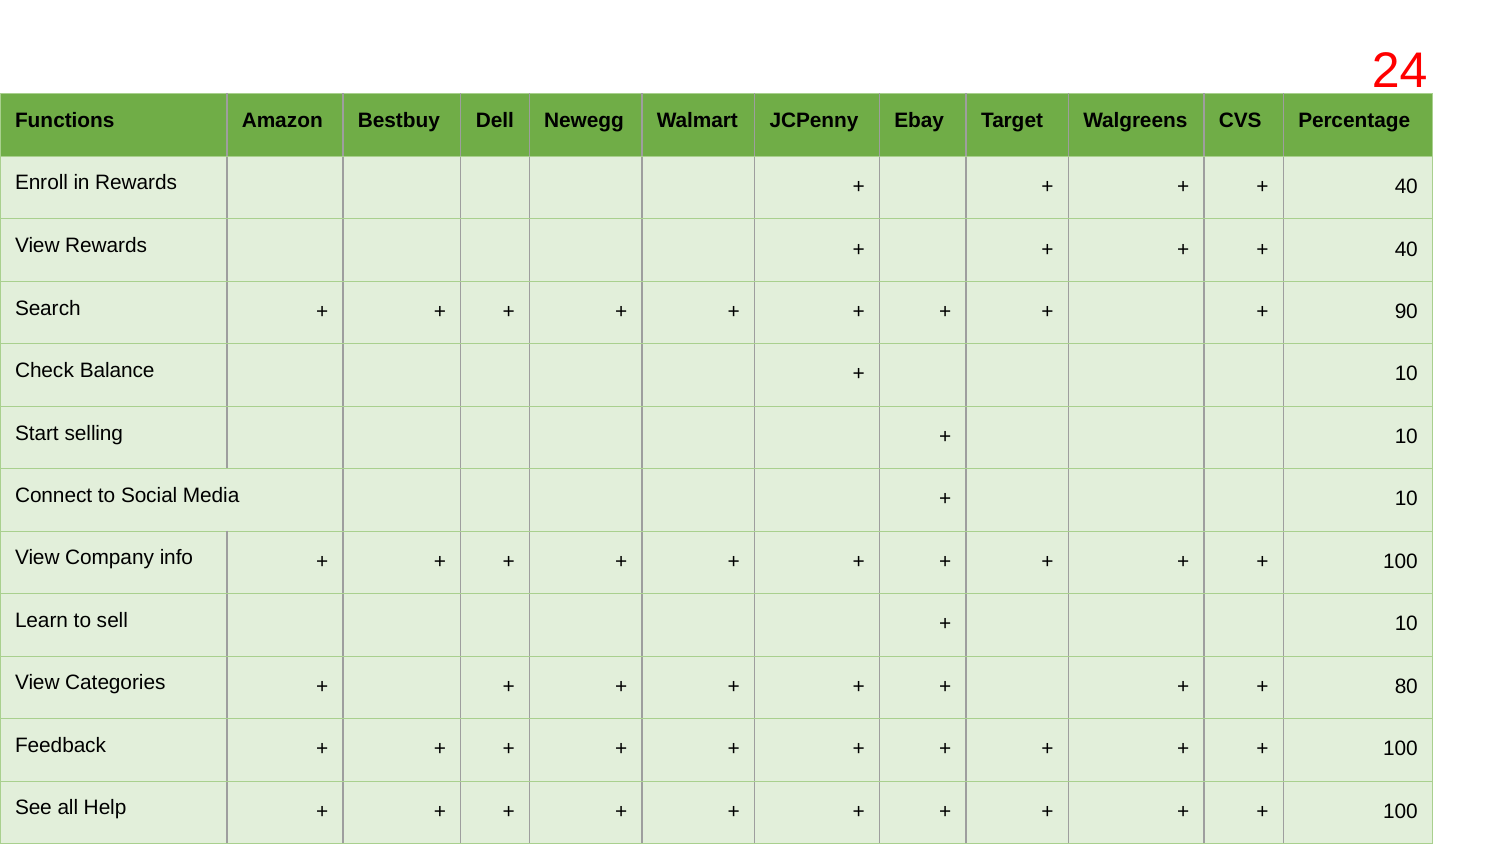

24
| Functions | Amazon | Bestbuy | Dell | Newegg | Walmart | JCPenny | Ebay | Target | Walgreens | CVS | Percentage |
| --- | --- | --- | --- | --- | --- | --- | --- | --- | --- | --- | --- |
| Enroll in Rewards |  |  |  |  |  | + |  | + | + | + | 40 |
| View Rewards |  |  |  |  |  | + |  | + | + | + | 40 |
| Search | + | + | + | + | + | + | + | + |  | + | 90 |
| Check Balance |  |  |  |  |  | + |  |  |  |  | 10 |
| Start selling |  |  |  |  |  |  | + |  |  |  | 10 |
| Connect to Social Media |  |  |  |  |  |  | + |  |  |  | 10 |
| View Company info | + | + | + | + | + | + | + | + | + | + | 100 |
| Learn to sell |  |  |  |  |  |  | + |  |  |  | 10 |
| View Categories | + |  | + | + | + | + | + |  | + | + | 80 |
| Feedback | + | + | + | + | + | + | + | + | + | + | 100 |
| See all Help | + | + | + | + | + | + | + | + | + | + | 100 |